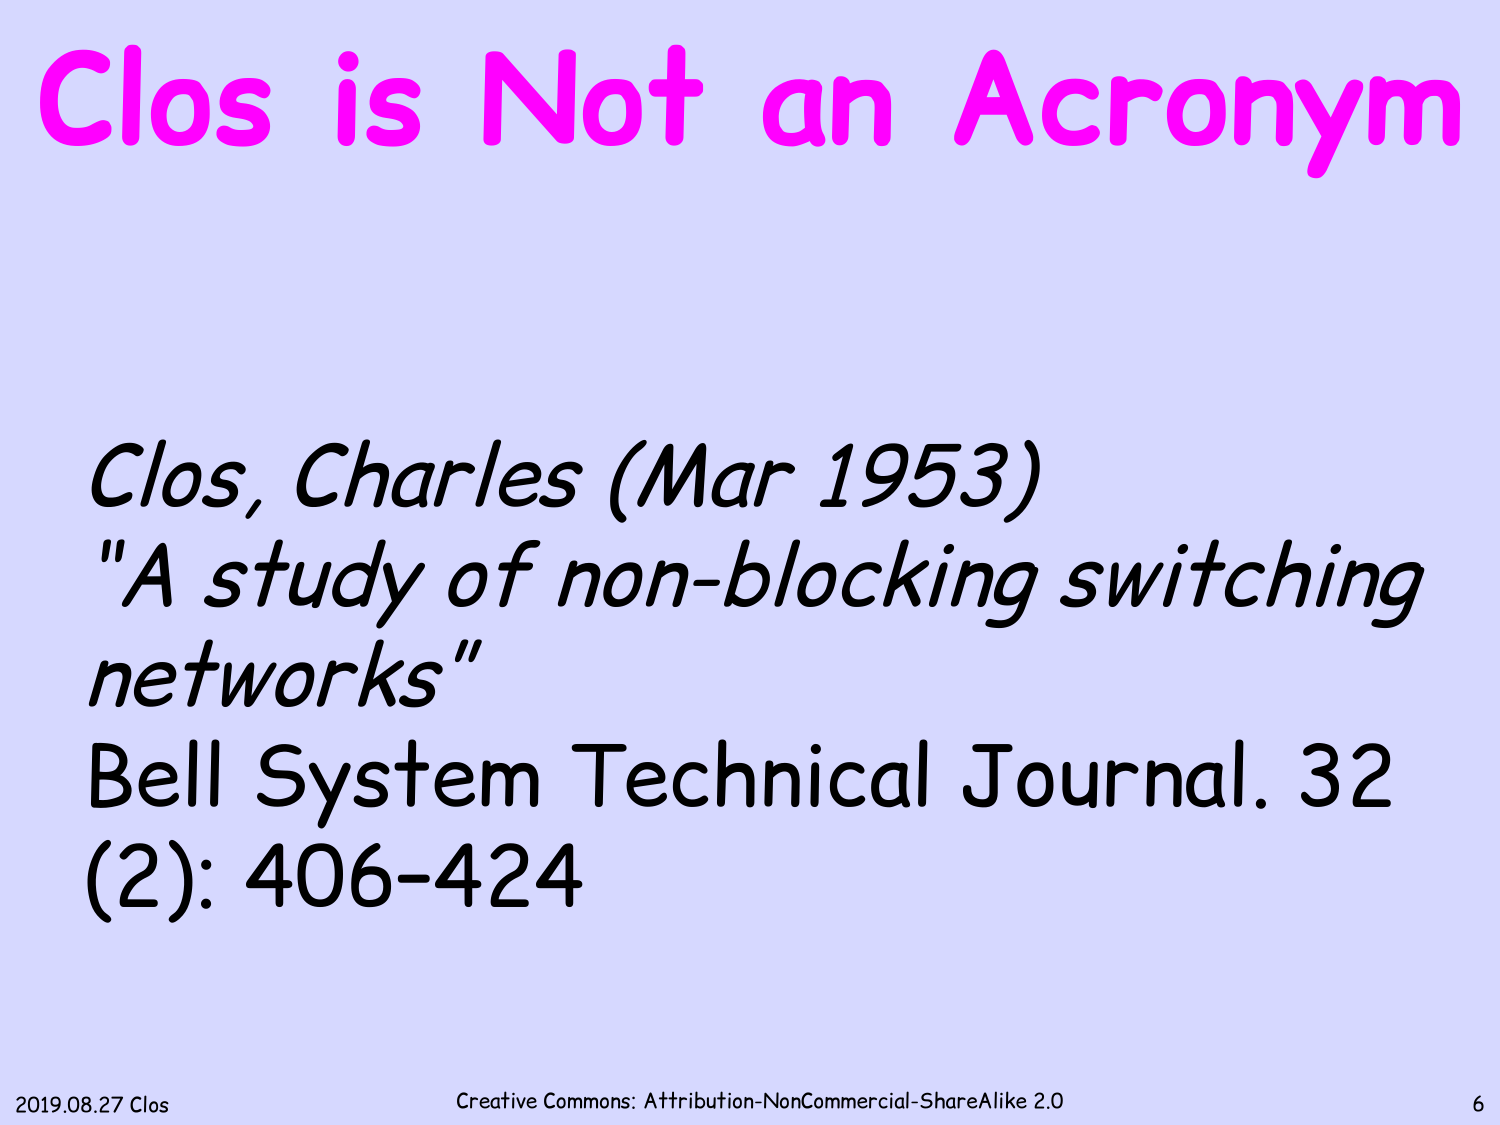

# Clos is Not an Acronym
Clos, Charles (Mar 1953)
“A study of non-blocking switching networks”
Bell System Technical Journal. 32 (2): 406–424
6
2019.08.27 Clos
Creative Commons: Attribution-NonCommercial-ShareAlike 2.0